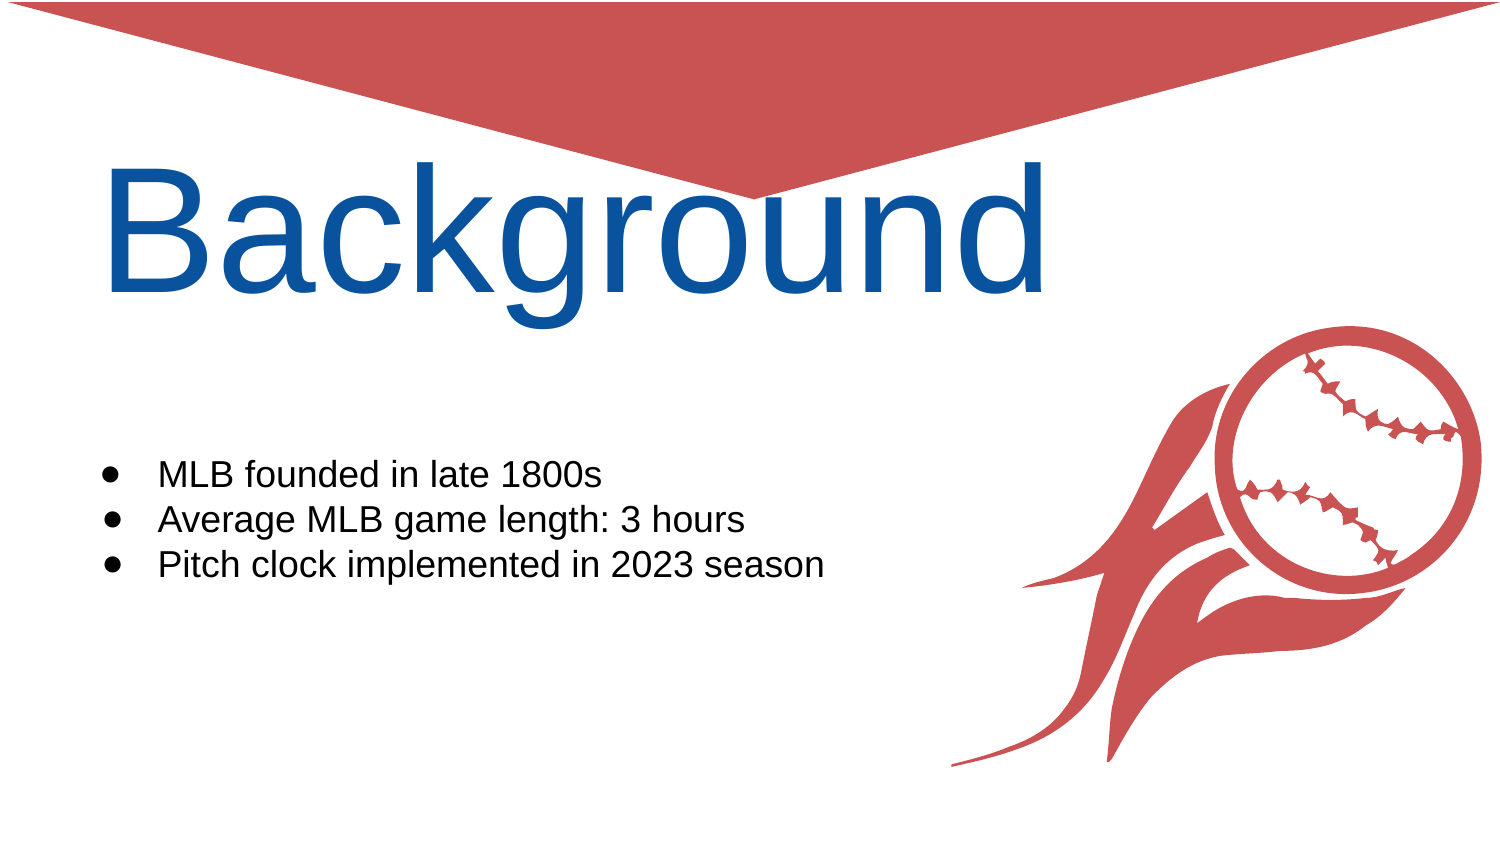

# Background

MLB founded in late 1800s
Average MLB game length: 3 hours
Pitch clock implemented in 2023 season